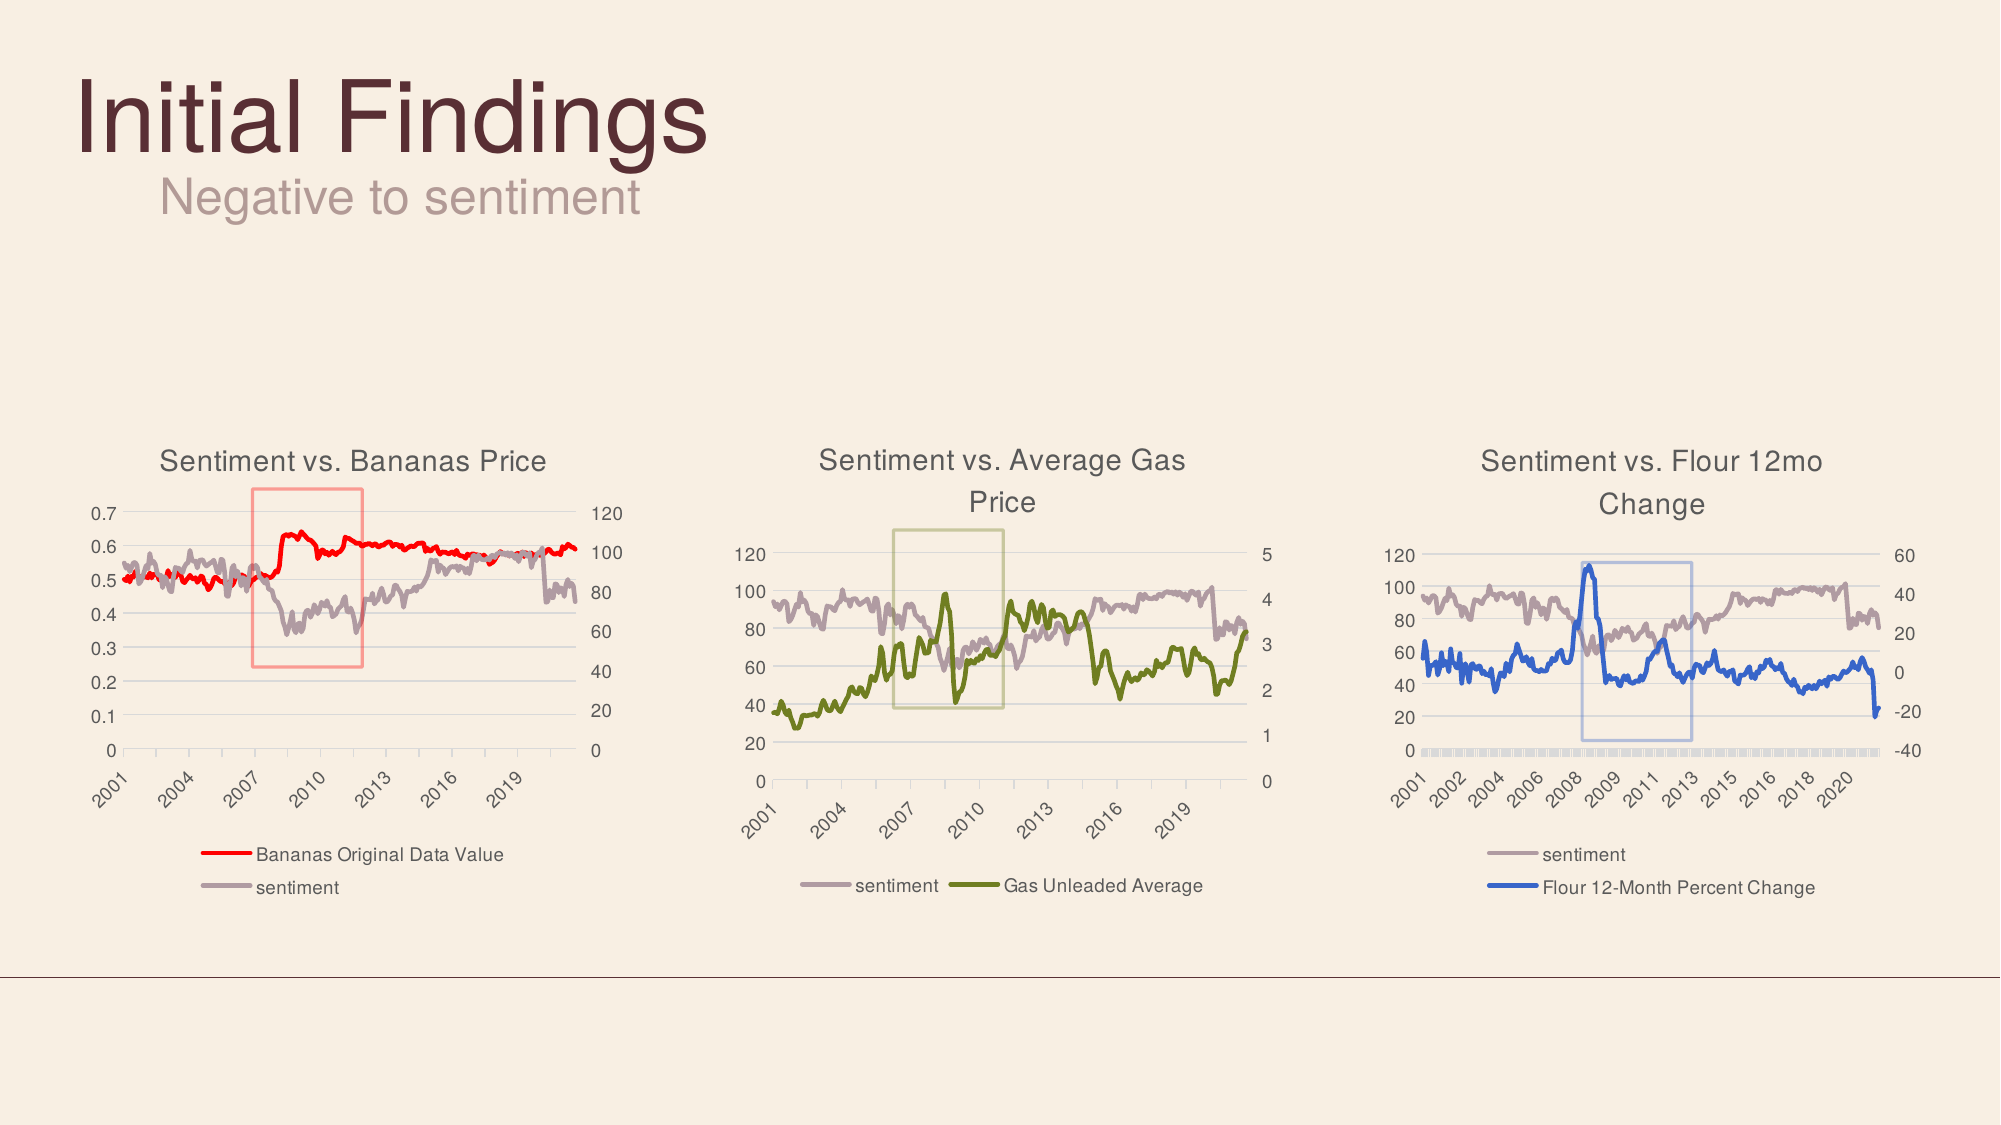

# Initial Findings
Negative to sentiment

### Chart: Sentiment vs. Average Gas Price

| Category | sentiment | Gas Unleaded Average |
|---|---|---|
| 36892 | 94.0 | 1.472 |
| 36923 | 91.3 | 1.484 |
| 36951 | 92.8 | 1.447 |
| 36982 | 89.65 | 1.564 |
| 37012 | 91.8 | 1.729 |
| 37043 | 94.15 | 1.64 |
| 37073 | 94.2 | 1.482 |
| 37104 | 92.85 | 1.427 |
| 37135 | 83.4 | 1.531 |
| 37165 | 84.5 | 1.362 |
| 37196 | 86.65 | 1.263 |
| 37226 | 89.85 | 1.131 |
| 37257 | 92.7 | 1.139 |
| 37288 | 91.1 | 1.13 |
| 37316 | 98.85 | 1.241 |
| 37347 | 93.8 | 1.407 |
| 37377 | 94.85 | 1.421 |
| 37408 | 93.3 | 1.404 |
| 37438 | 88.9499999999999 | 1.412 |
| 37469 | 87.6 | 1.423 |
| 37500 | 87.8 | 1.422 |
| 37530 | 81.4499999999999 | 1.449 |
| 37561 | 87.1 | 1.448 |
| 37591 | 86.1 | 1.394 |
| 37622 | 82.65 | 1.473 |
| 37653 | 79.7 | 1.641 |
| 37681 | 79.4499999999999 | 1.748 |
| 37712 | 87.1 | 1.659 |
| 37742 | 91.8 | 1.542 |
| 37773 | 91.25 | 1.514 |
| 37803 | 91.35 | 1.524 |
| 37834 | 89.9 | 1.628 |
| 37865 | 89.2 | 1.728 |
| 37895 | 92.05 | 1.603 |
| 37926 | 93.65 | 1.535 |
| 37956 | 94.15 | 1.494 |
| 37987 | 100.4 | 1.592 |
| 38018 | 95.85 | 1.672 |
| 38047 | 94.65 | 1.766 |
| 38078 | 95.0 | 1.833 |
| 38108 | 91.45 | 2.009 |
| 38139 | 95.3 | 2.041 |
| 38169 | 95.5 | 1.939 |
| 38200 | 95.65 | 1.898 |
| 38231 | 93.55 | 1.891 |
| 38261 | 92.4 | 2.029 |
| 38292 | 93.15 | 2.01 |
| 38322 | 93.9499999999999 | 1.882 |
| 38353 | 94.45 | 1.823 |
| 38384 | 95.4499999999999 | 1.918 |
| 38412 | 92.5 | 2.065 |
| 38443 | 89.15 | 2.283 |
| 38473 | 89.0 | 2.216 |
| 38504 | 95.9 | 2.176 |
| 38534 | 95.5 | 2.316 |
| 38565 | 89.1999999999999 | 2.506 |
| 38596 | 77.3 | 2.927 |
| 38626 | 77.1 | 2.785 |
| 38657 | 82.6999999999999 | 2.343 |
| 38687 | 91.4 | 2.186 |
| 38718 | 92.85 | 2.315 |
| 38749 | 86.95 | 2.31 |
| 38777 | 89.9 | 2.401 |
| 38808 | 86.9 | 2.757 |
| 38838 | 82.35 | 2.947 |
| 38869 | 86.65 | 2.917 |
| 38899 | 85.9 | 2.999 |
| 38930 | 79.6 | 2.985 |
| 38961 | 84.25 | 2.589 |
| 38991 | 91.6 | 2.272 |
| 39022 | 92.6999999999999 | 2.241 |
| 39052 | 91.0 | 2.334 |
| 39083 | 92.85 | 2.274 |
| 39114 | 91.55 | 2.285 |
| 39142 | 87.1 | 2.592 |
| 39173 | 86.25 | 2.86 |
| 39203 | 84.85 | 3.13 |
| 39234 | 83.75 | 3.052 |
| 39264 | 85.75 | 2.961 |
| 39295 | 80.8 | 2.782 |
| 39326 | 80.45 | 2.789 |
| 39356 | 79.95 | 2.793 |
| 39387 | 76.15 | 3.069 |
| 39417 | 74.7 | 3.02 |
| 39448 | 74.15 | 3.047 |
| 39479 | 71.9499999999999 | 3.033 |
| 39508 | 69.75 | 3.258 |
| 39539 | 64.1 | 3.441 |
| 39569 | 61.55 | 3.764 |
| 39600 | 57.5999999999999 | 4.065 |
| 39630 | 61.05 | 4.09 |
| 39661 | 64.85 | 3.786 |
| 39692 | 69.35 | 3.698 |
| 39722 | 60.25 | 3.173 |
| 39753 | 58.65 | 2.151 |
| 39783 | 63.05 | 1.689 |
| 39814 | 63.6 | 1.787 |
| 39845 | 59.0 | 1.928 |
| 39873 | 60.9 | 1.949 |
| 39904 | 68.35 | 2.056 |
| 39934 | 70.05 | 2.265 |
| 39965 | 69.9 | 2.631 |
| 39995 | 66.45 | 2.543 |
| 40026 | 68.45 | 2.627 |
| 40057 | 72.85 | 2.574 |
| 40087 | 71.1999999999999 | 2.561 |
| 40118 | 68.3 | 2.66 |
| 40148 | 70.5 | 2.621 |
| 40179 | 74.15 | 2.731 |
| 40210 | 73.05 | 2.659 |
| 40238 | 72.1 | 2.78 |
| 40269 | 74.95 | 2.858 |
| 40299 | 71.9 | 2.869 |
| 40330 | 71.5 | 2.736 |
| 40360 | 66.75 | 2.736 |
| 40391 | 67.35 | 2.745 |
| 40422 | 68.2 | 2.704 |
| 40452 | 70.5 | 2.795 |
| 40483 | 71.5 | 2.852 |
| 40513 | 72.35 | 2.985 |
| 40544 | 75.45 | 3.091 |
| 40575 | 77.0 | 3.167 |
| 40603 | 69.6 | 3.546 |
| 40634 | 69.1 | 3.816 |
| 40664 | 71.1999999999999 | 3.933 |
| 40695 | 68.8 | 3.702 |
| 40725 | 65.25 | 3.654 |
| 40756 | 58.5999999999999 | 3.63 |
| 40787 | 61.65 | 3.612 |
| 40817 | 62.6999999999999 | 3.468 |
| 40848 | 65.0 | 3.423 |
| 40878 | 70.1 | 3.278 |
| 40909 | 75.9 | 3.399 |
| 40940 | 75.4499999999999 | 3.572 |
| 40969 | 75.6 | 3.868 |
| 41000 | 75.3 | 3.927 |
| 41030 | 78.75 | 3.792 |
| 41061 | 73.25 | 3.552 |
| 41091 | 74.65 | 3.451 |
| 41122 | 75.35 | 3.707 |
| 41153 | 79.1 | 3.856 |
| 41183 | 81.3 | 3.786 |
| 41214 | 78.25 | 3.488 |
| 41244 | 74.25 | 3.331 |
| 41275 | 74.3 | 3.351 |
| 41306 | 75.5 | 3.693 |
| 41334 | 77.35 | 3.735 |
| 41365 | 77.8 | 3.59 |
| 41395 | 82.6 | 3.623 |
| 41426 | 82.75 | 3.633 |
| 41456 | 80.85 | 3.628 |
| 41487 | 79.6 | 3.6 |
| 41518 | 77.55 | 3.556 |
| 41548 | 71.55 | 3.375 |
| 41579 | 76.1999999999999 | 3.251 |
| 41609 | 79.65 | 3.277 |
| 41640 | 79.45 | 3.32 |
| 41671 | 79.55 | 3.364 |
| 41699 | 80.0 | 3.532 |
| 41730 | 81.85 | 3.659 |
| 41760 | 79.7 | 3.691 |
| 41791 | 82.35 | 3.695 |
| 41821 | 81.65 | 3.633 |
| 41852 | 82.45 | 3.481 |
| 41883 | 83.6999999999999 | 3.403 |
| 41913 | 85.6 | 3.182 |
| 41944 | 87.35 | 2.887 |
| 41974 | 90.6 | 2.56 |
| 42005 | 95.6 | 2.11 |
| 42036 | 94.55 | 2.249 |
| 42064 | 95.15 | 2.483 |
| 42095 | 95.3 | 2.485 |
| 42125 | 89.3 | 2.775 |
| 42156 | 92.9499999999999 | 2.832 |
| 42186 | 91.8 | 2.832 |
| 42217 | 91.3 | 2.679 |
| 42248 | 88.1 | 2.394 |
| 42278 | 89.6 | 2.289 |
| 42309 | 91.1999999999999 | 2.185 |
| 42339 | 92.1 | 2.06 |
| 42370 | 92.2 | 1.967 |
| 42401 | 91.75 | 1.767 |
| 42430 | 92.55 | 1.958 |
| 42461 | 90.0 | 2.134 |
| 42491 | 92.35 | 2.264 |
| 42522 | 91.6 | 2.363 |
| 42552 | 91.5 | 2.225 |
| 42583 | 88.9499999999999 | 2.155 |
| 42614 | 91.35 | 2.208 |
| 42644 | 88.5 | 2.243 |
| 42675 | 92.05 | 2.187 |
| 42705 | 97.75 | 2.23 |
| 42736 | 97.9 | 2.351 |
| 42767 | 95.05 | 2.299 |
| 42795 | 98.05 | 2.323 |
| 42826 | 96.35 | 2.418 |
| 42856 | 95.6999999999999 | 2.386 |
| 42887 | 95.6 | 2.337 |
| 42917 | 95.55 | 2.281 |
| 42948 | 96.4499999999999 | 2.374 |
| 42979 | 95.4499999999999 | 2.63 |
| 43009 | 97.75 | 2.484 |
| 43040 | 97.9 | 2.548 |
| 43070 | 96.7 | 2.459 |
| 43101 | 98.5 | 2.539 |
| 43132 | 99.0 | 2.575 |
| 43160 | 99.45 | 2.572 |
| 43191 | 98.4 | 2.737 |
| 43221 | 99.1 | 2.907 |
| 43252 | 97.95 | 2.914 |
| 43282 | 99.25 | 2.873 |
| 43313 | 97.4 | 2.862 |
| 43344 | 99.1 | 2.873 |
| 43374 | 98.1999999999999 | 2.887 |
| 43405 | 96.25 | 2.671 |
| 43435 | 98.1999999999999 | 2.414 |
| 43466 | 94.65 | 2.289 |
| 43497 | 97.1999999999999 | 2.353 |
| 43525 | 99.5 | 2.564 |
| 43556 | 99.45 | 2.835 |
| 43586 | 98.0 | 2.901 |
| 43617 | 97.35 | 2.752 |
| 43647 | 99.2 | 2.776 |
| 43678 | 91.6 | 2.655 |
| 43709 | 94.9 | 2.63 |
| 43739 | 95.8 | 2.673 |
| 43770 | 98.1 | 2.62 |
| 43800 | 99.35 | 2.587 |
| 43831 | 99.65 | 2.567 |
| 43862 | 101.65 | 2.465 |
| 43891 | 88.1 | 2.267 |
| 43922 | 74.05 | 1.876 |
| 43952 | 74.4499999999999 | 1.879 |
| 43983 | 80.3 | 2.076 |
| 44013 | 76.5 | 2.176 |
| 44044 | 76.4499999999999 | 2.177 |
| 44075 | 83.4 | 2.193 |
| 44105 | 83.1 | 2.159 |
| 44136 | 79.0 | 2.09 |
| 44166 | 81.45 | 2.168 |
| 44197 | 80.8 | 2.326 |
| 44228 | 77.0 | 2.496 |
| 44256 | 83.1 | 2.791 |
| 44287 | 85.65 | 2.839 |
| 44317 | 82.05 | 2.972 |
| 44348 | 83.7 | 3.154 |
| 44378 | 82.3 | 3.233 |
| 44409 | 74.4 | 3.255 |

### Chart: Sentiment vs. Bananas Price

| Category | Bananas Original Data Value | sentiment |
|---|---|---|
| 36892 | 0.5 | 94.0 |
| 36923 | 0.496 | 91.3 |
| 36951 | 0.51 | 92.8 |
| 36982 | 0.492 | 89.65 |
| 37012 | 0.509 | 91.8 |
| 37043 | 0.506 | 94.15 |
| 37073 | 0.523 | 94.2 |
| 37104 | 0.519 | 92.85 |
| 37135 | 0.508 | 83.4 |
| 37165 | 0.503 | 84.5 |
| 37196 | 0.509 | 86.65 |
| 37226 | 0.505 | 89.85 |
| 37257 | 0.509 | 92.7 |
| 37288 | 0.504 | 91.1 |
| 37316 | 0.519 | 98.85 |
| 37347 | 0.504 | 93.8 |
| 37377 | 0.515 | 94.85 |
| 37408 | 0.512 | 93.3 |
| 37438 | 0.517 | 88.9499999999999 |
| 37469 | 0.499 | 87.6 |
| 37500 | 0.498 | 87.8 |
| 37530 | 0.504 | 81.4499999999999 |
| 37561 | 0.505 | 87.1 |
| 37591 | 0.504 | 86.1 |
| 37622 | 0.526 | 82.65 |
| 37653 | 0.508 | 79.7 |
| 37681 | 0.513 | 79.4499999999999 |
| 37712 | 0.517 | 87.1 |
| 37742 | 0.505 | 91.8 |
| 37773 | 0.521 | 91.25 |
| 37803 | 0.514 | 91.35 |
| 37834 | 0.514 | 89.9 |
| 37865 | 0.494 | 89.2 |
| 37895 | 0.49 | 92.05 |
| 37926 | 0.498 | 93.65 |
| 37956 | 0.504 | 94.15 |
| 37987 | 0.512 | 100.4 |
| 38018 | 0.504 | 95.85 |
| 38047 | 0.5 | 94.65 |
| 38078 | 0.505 | 95.0 |
| 38108 | 0.491 | 91.45 |
| 38139 | 0.498 | 95.3 |
| 38169 | 0.51 | 95.5 |
| 38200 | 0.507 | 95.65 |
| 38231 | 0.488 | 93.55 |
| 38261 | 0.485 | 92.4 |
| 38292 | 0.469 | 93.15 |
| 38322 | 0.474 | 93.9499999999999 |
| 38353 | 0.485 | 94.45 |
| 38384 | 0.502 | 95.4499999999999 |
| 38412 | 0.507 | 92.5 |
| 38443 | 0.503 | 89.15 |
| 38473 | 0.497 | 89.0 |
| 38504 | 0.493 | 95.9 |
| 38534 | 0.494 | 95.5 |
| 38565 | 0.487 | 89.1999999999999 |
| 38596 | 0.485 | 77.3 |
| 38626 | 0.491 | 77.1 |
| 38657 | 0.48 | 82.6999999999999 |
| 38687 | 0.482 | 91.4 |
| 38718 | 0.49 | 92.85 |
| 38749 | 0.508 | 86.95 |
| 38777 | 0.508 | 89.9 |
| 38808 | 0.508 | 86.9 |
| 38838 | 0.514 | 82.35 |
| 38869 | 0.511 | 86.65 |
| 38899 | 0.508 | 85.9 |
| 38930 | 0.492 | 79.6 |
| 38961 | 0.479 | 84.25 |
| 38991 | 0.489 | 91.6 |
| 39022 | 0.498 | 92.6999999999999 |
| 39052 | 0.499 | 91.0 |
| 39083 | 0.505 | 92.85 |
| 39114 | 0.507 | 91.55 |
| 39142 | 0.51 | 87.1 |
| 39173 | 0.517 | 86.25 |
| 39203 | 0.503 | 84.85 |
| 39234 | 0.512 | 83.75 |
| 39264 | 0.509 | 85.75 |
| 39295 | 0.506 | 80.8 |
| 39326 | 0.505 | 80.45 |
| 39356 | 0.508 | 79.95 |
| 39387 | 0.515 | 76.15 |
| 39417 | 0.525 | 74.7 |
| 39448 | 0.521 | 74.15 |
| 39479 | 0.54 | 71.9499999999999 |
| 39508 | 0.597 | 69.75 |
| 39539 | 0.627 | 64.1 |
| 39569 | 0.63 | 61.55 |
| 39600 | 0.633 | 57.5999999999999 |
| 39630 | 0.627 | 61.05 |
| 39661 | 0.634 | 64.85 |
| 39692 | 0.631 | 69.35 |
| 39722 | 0.629 | 60.25 |
| 39753 | 0.626 | 58.65 |
| 39783 | 0.617 | 63.05 |
| 39814 | 0.629 | 63.6 |
| 39845 | 0.641 | 59.0 |
| 39873 | 0.634 | 60.9 |
| 39904 | 0.629 | 68.35 |
| 39934 | 0.622 | 70.05 |
| 39965 | 0.617 | 69.9 |
| 39995 | 0.616 | 66.45 |
| 40026 | 0.611 | 68.45 |
| 40057 | 0.605 | 72.85 |
| 40087 | 0.598 | 71.1999999999999 |
| 40118 | 0.561 | 68.3 |
| 40148 | 0.571 | 70.5 |
| 40179 | 0.586 | 74.15 |
| 40210 | 0.587 | 73.05 |
| 40238 | 0.575 | 72.1 |
| 40269 | 0.58 | 74.95 |
| 40299 | 0.571 | 71.9 |
| 40330 | 0.577 | 71.5 |
| 40360 | 0.583 | 66.75 |
| 40391 | 0.576 | 67.35 |
| 40422 | 0.573 | 68.2 |
| 40452 | 0.58 | 70.5 |
| 40483 | 0.581 | 71.5 |
| 40513 | 0.587 | 72.35 |
| 40544 | 0.596 | 75.45 |
| 40575 | 0.625 | 77.0 |
| 40603 | 0.621 | 69.6 |
| 40634 | 0.621 | 69.1 |
| 40664 | 0.617 | 71.1999999999999 |
| 40695 | 0.614 | 68.8 |
| 40725 | 0.611 | 65.25 |
| 40756 | 0.606 | 58.5999999999999 |
| 40787 | 0.607 | 61.65 |
| 40817 | 0.607 | 62.6999999999999 |
| 40848 | 0.598 | 65.0 |
| 40878 | 0.599 | 70.1 |
| 40909 | 0.604 | 75.9 |
| 40940 | 0.603 | 75.4499999999999 |
| 40969 | 0.607 | 75.6 |
| 41000 | 0.603 | 75.3 |
| 41030 | 0.599 | 78.75 |
| 41061 | 0.605 | 73.25 |
| 41091 | 0.604 | 74.65 |
| 41122 | 0.595 | 75.35 |
| 41153 | 0.597 | 79.1 |
| 41183 | 0.602 | 81.3 |
| 41214 | 0.6 | 78.25 |
| 41244 | 0.606 | 74.25 |
| 41275 | 0.609 | 74.3 |
| 41306 | 0.611 | 75.5 |
| 41334 | 0.609 | 77.35 |
| 41365 | 0.597 | 77.8 |
| 41395 | 0.603 | 82.6 |
| 41426 | 0.603 | 82.75 |
| 41456 | 0.602 | 80.85 |
| 41487 | 0.595 | 79.6 |
| 41518 | 0.601 | 77.55 |
| 41548 | 0.586 | 71.55 |
| 41579 | 0.587 | 76.1999999999999 |
| 41609 | 0.592 | 79.65 |
| 41640 | 0.595 | 79.45 |
| 41671 | 0.599 | 79.55 |
| 41699 | 0.597 | 80.0 |
| 41730 | 0.597 | 81.85 |
| 41760 | 0.603 | 79.7 |
| 41791 | 0.607 | 82.35 |
| 41821 | 0.606 | 81.65 |
| 41852 | 0.608 | 82.45 |
| 41883 | 0.606 | 83.6999999999999 |
| 41913 | 0.582 | 85.6 |
| 41944 | 0.592 | 87.35 |
| 41974 | 0.585 | 90.6 |
| 42005 | 0.583 | 95.6 |
| 42036 | 0.591 | 94.55 |
| 42064 | 0.593 | 95.15 |
| 42095 | 0.597 | 95.3 |
| 42125 | 0.582 | 89.3 |
| 42156 | 0.574 | 92.9499999999999 |
| 42186 | 0.581 | 91.8 |
| 42217 | 0.58 | 91.3 |
| 42248 | 0.58 | 88.1 |
| 42278 | 0.577 | 89.6 |
| 42309 | 0.575 | 91.1999999999999 |
| 42339 | 0.58 | 92.1 |
| 42370 | 0.581 | 92.2 |
| 42401 | 0.573 | 91.75 |
| 42430 | 0.586 | 92.55 |
| 42461 | 0.574 | 90.0 |
| 42491 | 0.57 | 92.35 |
| 42522 | 0.569 | 91.6 |
| 42552 | 0.567 | 91.5 |
| 42583 | 0.562 | 88.9499999999999 |
| 42614 | 0.575 | 91.35 |
| 42644 | 0.57 | 88.5 |
| 42675 | 0.573 | 92.05 |
| 42705 | 0.576 | 97.75 |
| 42736 | 0.573 | 97.9 |
| 42767 | 0.573 | 95.05 |
| 42795 | 0.571 | 98.05 |
| 42826 | 0.571 | 96.35 |
| 42856 | 0.564 | 95.6999999999999 |
| 42887 | 0.572 | 95.6 |
| 42917 | 0.565 | 95.55 |
| 42948 | 0.561 | 96.4499999999999 |
| 42979 | 0.544 | 95.4499999999999 |
| 43009 | 0.548 | 97.75 |
| 43040 | 0.551 | 97.9 |
| 43070 | 0.558 | 96.7 |
| 43101 | 0.568 | 98.5 |
| 43132 | 0.574 | 99.0 |
| 43160 | 0.582 | 99.45 |
| 43191 | 0.578 | 98.4 |
| 43221 | 0.575 | 99.1 |
| 43252 | 0.575 | 97.95 |
| 43282 | 0.575 | 99.25 |
| 43313 | 0.569 | 97.4 |
| 43344 | 0.573 | 99.1 |
| 43374 | 0.574 | 98.1999999999999 |
| 43405 | 0.566 | 96.25 |
| 43435 | 0.577 | 98.1999999999999 |
| 43466 | 0.576 | 94.65 |
| 43497 | 0.571 | 97.1999999999999 |
| 43525 | 0.581 | 99.5 |
| 43556 | 0.567 | 99.45 |
| 43586 | 0.579 | 98.0 |
| 43617 | 0.574 | 97.35 |
| 43647 | 0.569 | 99.2 |
| 43678 | 0.578 | 91.6 |
| 43709 | 0.569 | 94.9 |
| 43739 | 0.573 | 95.8 |
| 43770 | 0.573 | 98.1 |
| 43800 | 0.573 | 99.35 |
| 43831 | 0.57 | 99.65 |
| 43862 | 0.574 | 101.65 |
| 43891 | 0.576 | 88.1 |
| 43922 | 0.581 | 74.05 |
| 43952 | 0.589 | 74.4499999999999 |
| 43983 | 0.588 | 80.3 |
| 44013 | 0.58 | 76.5 |
| 44044 | 0.576 | 76.4499999999999 |
| 44075 | 0.574 | 83.4 |
| 44105 | 0.577 | 83.1 |
| 44136 | 0.578 | 79.0 |
| 44166 | 0.572 | 81.45 |
| 44197 | 0.597 | 80.8 |
| 44228 | 0.59 | 77.0 |
| 44256 | 0.594 | 83.1 |
| 44287 | 0.604 | 85.65 |
| 44317 | 0.6 | 82.05 |
| 44348 | 0.595 | 83.7 |
| 44378 | 0.594 | 82.3 |
| 44409 | 0.589 | 74.4 |

### Chart: Sentiment vs. Flour 12mo Change

| Category | sentiment | Flour 12-Month Percent Change |
|---|---|---|
| 36892 | 94.0 | 6.3 |
| 36923 | 91.3 | 15.0 |
| 36951 | 92.8 | 9.5 |
| 36982 | 89.65 | -2.5 |
| 37012 | 91.8 | 2.6 |
| 37043 | 94.15 | 2.6 |
| 37073 | 94.2 | 3.3 |
| 37104 | 92.85 | 4.6 |
| 37135 | 83.4 | -2.3 |
| 37165 | 84.5 | 1.0 |
| 37196 | 86.65 | 9.2 |
| 37226 | 89.85 | 2.5 |
| 37257 | 92.7 | 4.9 |
| 37288 | 91.1 | 3.6 |
| 37316 | 98.85 | -0.6 |
| 37347 | 93.8 | 11.2 |
| 37377 | 94.85 | 4.2 |
| 37408 | 93.3 | 3.8 |
| 37438 | 88.9499999999999 | 1.6 |
| 37469 | 87.6 | 1.3 |
| 37500 | 87.8 | 8.8 |
| 37530 | 81.4499999999999 | -6.5 |
| 37561 | 87.1 | 1.7 |
| 37591 | 86.1 | 3.5 |
| 37622 | 82.65 | -0.9 |
| 37653 | 79.7 | -6.0 |
| 37681 | 79.4499999999999 | 2.9 |
| 37712 | 87.1 | 3.6 |
| 37742 | 91.8 | 1.2 |
| 37773 | 91.25 | 0.6 |
| 37803 | 91.35 | 2.5 |
| 37834 | 89.9 | 2.2 |
| 37865 | 89.2 | -1.6 |
| 37895 | 92.05 | -0.3 |
| 37926 | 93.65 | -2.1 |
| 37956 | 94.15 | -1.7 |
| 37987 | 100.4 | -2.8 |
| 38018 | 95.85 | 1.0 |
| 38047 | 94.65 | -6.0 |
| 38078 | 95.0 | -11.0 |
| 38108 | 91.45 | -9.2 |
| 38139 | 95.3 | -4.6 |
| 38169 | 95.5 | -1.2 |
| 38200 | 95.65 | -1.5 |
| 38231 | 93.55 | -3.2 |
| 38261 | 92.4 | 3.8 |
| 38292 | 93.15 | 2.1 |
| 38322 | 93.9499999999999 | -0.7 |
| 38353 | 94.45 | 5.9 |
| 38384 | 95.4499999999999 | 7.9 |
| 38412 | 92.5 | 8.7 |
| 38443 | 89.15 | 13.8 |
| 38473 | 89.0 | 10.8 |
| 38504 | 95.9 | 8.0 |
| 38534 | 95.5 | 4.9 |
| 38565 | 89.1999999999999 | 5.2 |
| 38596 | 77.3 | 7.2 |
| 38626 | 77.1 | 4.0 |
| 38657 | 82.6999999999999 | 2.4 |
| 38687 | 91.4 | 6.3 |
| 38718 | 92.85 | 0.9 |
| 38749 | 86.95 | 0.0 |
| 38777 | 89.9 | 0.0 |
| 38808 | 86.9 | -0.6 |
| 38838 | 82.35 | 0.6 |
| 38869 | 86.65 | -0.3 |
| 38899 | 85.9 | -0.3 |
| 38930 | 79.6 | 0.0 |
| 38961 | 84.25 | 3.6 |
| 38991 | 91.6 | 3.2 |
| 39022 | 92.6999999999999 | 6.4 |
| 39052 | 91.0 | 5.0 |
| 39083 | 92.85 | 5.5 |
| 39114 | 91.55 | 9.2 |
| 39142 | 87.1 | 9.5 |
| 39173 | 86.25 | 10.6 |
| 39203 | 84.85 | 6.0 |
| 39234 | 83.75 | 4.2 |
| 39264 | 85.75 | 4.1 |
| 39295 | 80.8 | 4.1 |
| 39326 | 80.45 | 5.6 |
| 39356 | 79.95 | 10.6 |
| 39387 | 76.15 | 22.4 |
| 39417 | 74.7 | 25.2 |
| 39448 | 74.15 | 21.7 |
| 39479 | 71.9499999999999 | 27.8 |
| 39508 | 69.75 | 37.0 |
| 39539 | 64.1 | 46.3 |
| 39569 | 61.55 | 52.1 |
| 39600 | 57.5999999999999 | 51.1 |
| 39630 | 61.05 | 54.1 |
| 39661 | 64.85 | 51.8 |
| 39692 | 69.35 | 47.8 |
| 39722 | 60.25 | 46.8 |
| 39753 | 58.65 | 27.3 |
| 39783 | 63.05 | 26.6 |
| 39814 | 63.6 | 22.8 |
| 39845 | 59.0 | 11.9 |
| 39873 | 60.9 | 2.9 |
| 39904 | 68.35 | -6.4 |
| 39934 | 70.05 | -3.6 |
| 39965 | 69.9 | -2.5 |
| 39995 | 66.45 | -4.6 |
| 40026 | 68.45 | -4.1 |
| 40057 | 72.85 | -4.1 |
| 40087 | 71.1999999999999 | -4.0 |
| 40118 | 68.3 | -7.3 |
| 40148 | 70.5 | -7.9 |
| 40179 | 74.15 | -5.0 |
| 40210 | 73.05 | -2.6 |
| 40238 | 72.1 | -4.8 |
| 40269 | 74.95 | -2.5 |
| 40299 | 71.9 | -5.8 |
| 40330 | 71.5 | -6.2 |
| 40360 | 66.75 | -6.7 |
| 40391 | 67.35 | -5.4 |
| 40422 | 68.2 | -5.3 |
| 40452 | 70.5 | -5.6 |
| 40483 | 71.5 | -2.6 |
| 40513 | 72.35 | -5.0 |
| 40544 | 75.45 | -2.9 |
| 40575 | 77.0 | -0.4 |
| 40603 | 69.6 | 6.1 |
| 40634 | 69.1 | 5.7 |
| 40664 | 71.1999999999999 | 7.4 |
| 40695 | 68.8 | 9.1 |
| 40725 | 65.25 | 10.1 |
| 40756 | 58.5999999999999 | 9.8 |
| 40787 | 61.65 | 13.9 |
| 40817 | 62.6999999999999 | 14.8 |
| 40848 | 65.0 | 15.9 |
| 40878 | 70.1 | 15.6 |
| 40909 | 75.9 | 10.7 |
| 40940 | 75.4499999999999 | 6.9 |
| 40969 | 75.6 | 2.2 |
| 41000 | 75.3 | 3.0 |
| 41030 | 78.75 | -1.5 |
| 41061 | 73.25 | -1.7 |
| 41091 | 74.65 | -3.2 |
| 41122 | 75.35 | -1.1 |
| 41153 | 79.1 | -4.0 |
| 41183 | 81.3 | -6.1 |
| 41214 | 78.25 | -3.9 |
| 41244 | 74.25 | -2.0 |
| 41275 | 74.3 | -0.8 |
| 41306 | 75.5 | -0.8 |
| 41334 | 77.35 | -3.9 |
| 41365 | 77.8 | 1.4 |
| 41395 | 82.6 | 3.3 |
| 41426 | 82.75 | 2.7 |
| 41456 | 80.85 | 2.7 |
| 41487 | 79.6 | -0.4 |
| 41518 | 77.55 | -1.1 |
| 41548 | 71.55 | 1.4 |
| 41579 | 76.1999999999999 | 4.0 |
| 41609 | 79.65 | 2.6 |
| 41640 | 79.45 | 3.6 |
| 41671 | 79.55 | 5.9 |
| 41699 | 80.0 | 10.4 |
| 41730 | 81.85 | 4.8 |
| 41760 | 79.7 | 0.4 |
| 41791 | 82.35 | -0.2 |
| 41821 | 81.65 | -0.6 |
| 41852 | 82.45 | 0.4 |
| 41883 | 83.6999999999999 | -1.7 |
| 41913 | 85.6 | -2.9 |
| 41944 | 87.35 | -0.4 |
| 41974 | 90.6 | -0.4 |
| 42005 | 95.6 | 0.4 |
| 42036 | 94.55 | -5.4 |
| 42064 | 95.15 | -6.0 |
| 42095 | 95.3 | -6.9 |
| 42125 | 89.3 | -2.3 |
| 42156 | 92.9499999999999 | -2.4 |
| 42186 | 91.8 | -2.3 |
| 42217 | 91.3 | -1.3 |
| 42248 | 88.1 | 0.8 |
| 42278 | 89.6 | 2.0 |
| 42309 | 91.1999999999999 | -3.7 |
| 42339 | 92.1 | -2.0 |
| 42370 | 92.2 | -4.2 |
| 42401 | 91.75 | -0.6 |
| 42430 | 92.55 | -1.2 |
| 42461 | 90.0 | 2.4 |
| 42491 | 92.35 | 1.0 |
| 42522 | 91.6 | 1.9 |
| 42552 | 91.5 | 5.4 |
| 42583 | 88.9499999999999 | 4.2 |
| 42614 | 91.35 | 5.8 |
| 42644 | 88.5 | 2.3 |
| 42675 | 92.05 | 2.2 |
| 42705 | 97.75 | 0.4 |
| 42736 | 97.9 | 1.5 |
| 42767 | 95.05 | 0.8 |
| 42795 | 98.05 | 3.7 |
| 42826 | 96.35 | -1.0 |
| 42856 | 95.6999999999999 | -1.5 |
| 42887 | 95.6 | -4.2 |
| 42917 | 95.55 | -5.7 |
| 42948 | 96.4499999999999 | -6.2 |
| 42979 | 95.4499999999999 | -7.7 |
| 43009 | 97.75 | -4.4 |
| 43040 | 97.9 | -7.5 |
| 43070 | 96.7 | -8.2 |
| 43101 | 98.5 | -11.1 |
| 43132 | 99.0 | -10.6 |
| 43160 | 99.45 | -11.9 |
| 43191 | 98.4 | -8.5 |
| 43221 | 99.1 | -9.3 |
| 43252 | 97.95 | -7.5 |
| 43282 | 99.25 | -8.6 |
| 43313 | 97.4 | -9.4 |
| 43344 | 99.1 | -7.5 |
| 43374 | 98.1999999999999 | -9.4 |
| 43405 | 96.25 | -7.7 |
| 43435 | 98.1999999999999 | -5.4 |
| 43466 | 94.65 | -6.8 |
| 43497 | 97.1999999999999 | -5.7 |
| 43525 | 99.5 | -4.9 |
| 43556 | 99.45 | -8.1 |
| 43586 | 98.0 | -3.2 |
| 43617 | 97.35 | -4.5 |
| 43647 | 99.2 | -3.0 |
| 43678 | 91.6 | -3.0 |
| 43709 | 94.9 | -3.9 |
| 43739 | 95.8 | -4.6 |
| 43770 | 98.1 | -3.7 |
| 43800 | 99.35 | -1.8 |
| 43831 | 99.65 | -0.2 |
| 43862 | 101.65 | -1.1 |
| 43891 | 88.1 | -0.7 |
| 43922 | 74.05 | 0.4 |
| 43952 | 74.4499999999999 | 1.5 |
| 43983 | 80.3 | 4.5 |
| 44013 | 76.5 | 1.5 |
| 44044 | 76.4499999999999 | 2.0 |
| 44075 | 83.4 | 0.4 |
| 44105 | 83.1 | 4.6 |
| 44136 | 79.0 | 6.7 |
| 44166 | 81.45 | 4.9 |
| 44197 | 80.8 | 1.8 |
| 44228 | 77.0 | 0.5 |
| 44256 | 83.1 | -1.4 |
| 44287 | 85.65 | 0.4 |
| 44317 | 82.05 | -4.8 |
| 44348 | 83.7 | -23.9 |
| 44378 | 82.3 | -20.2 |
| 44409 | 74.4 | -19.2 |